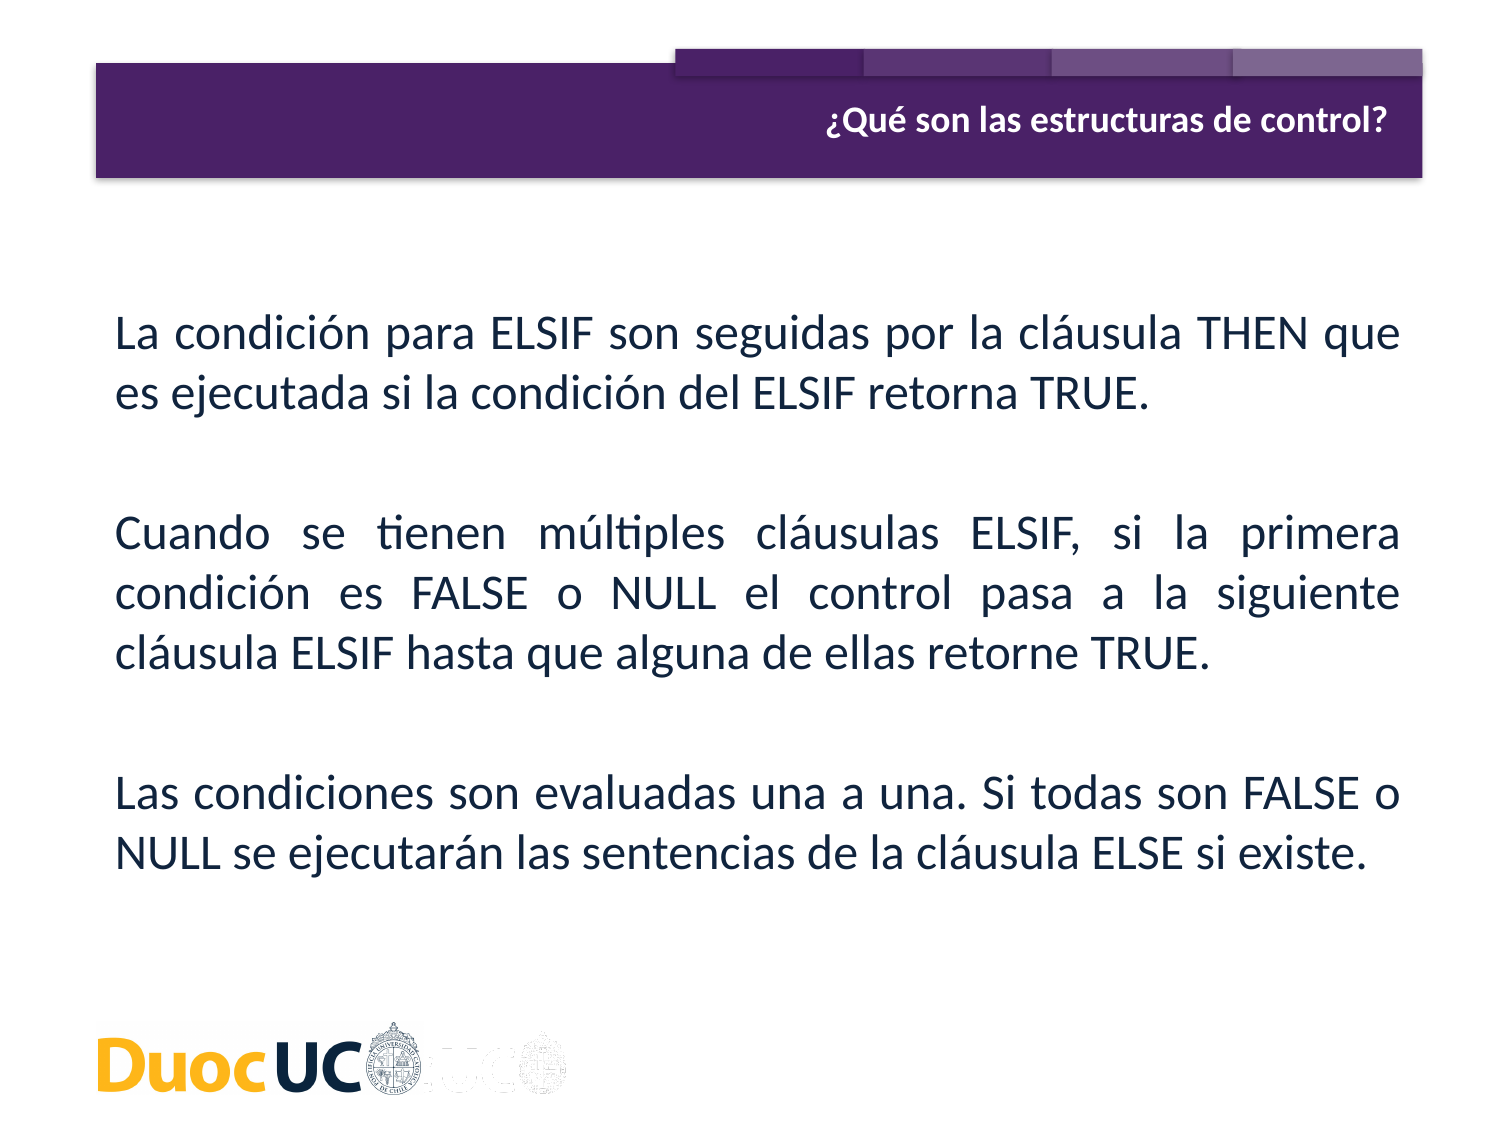

¿Qué son las estructuras de control?
La condición para ELSIF son seguidas por la cláusula THEN que es ejecutada si la condición del ELSIF retorna TRUE.

Cuando se tienen múltiples cláusulas ELSIF, si la primera condición es FALSE o NULL el control pasa a la siguiente cláusula ELSIF hasta que alguna de ellas retorne TRUE.

Las condiciones son evaluadas una a una. Si todas son FALSE o NULL se ejecutarán las sentencias de la cláusula ELSE si existe.